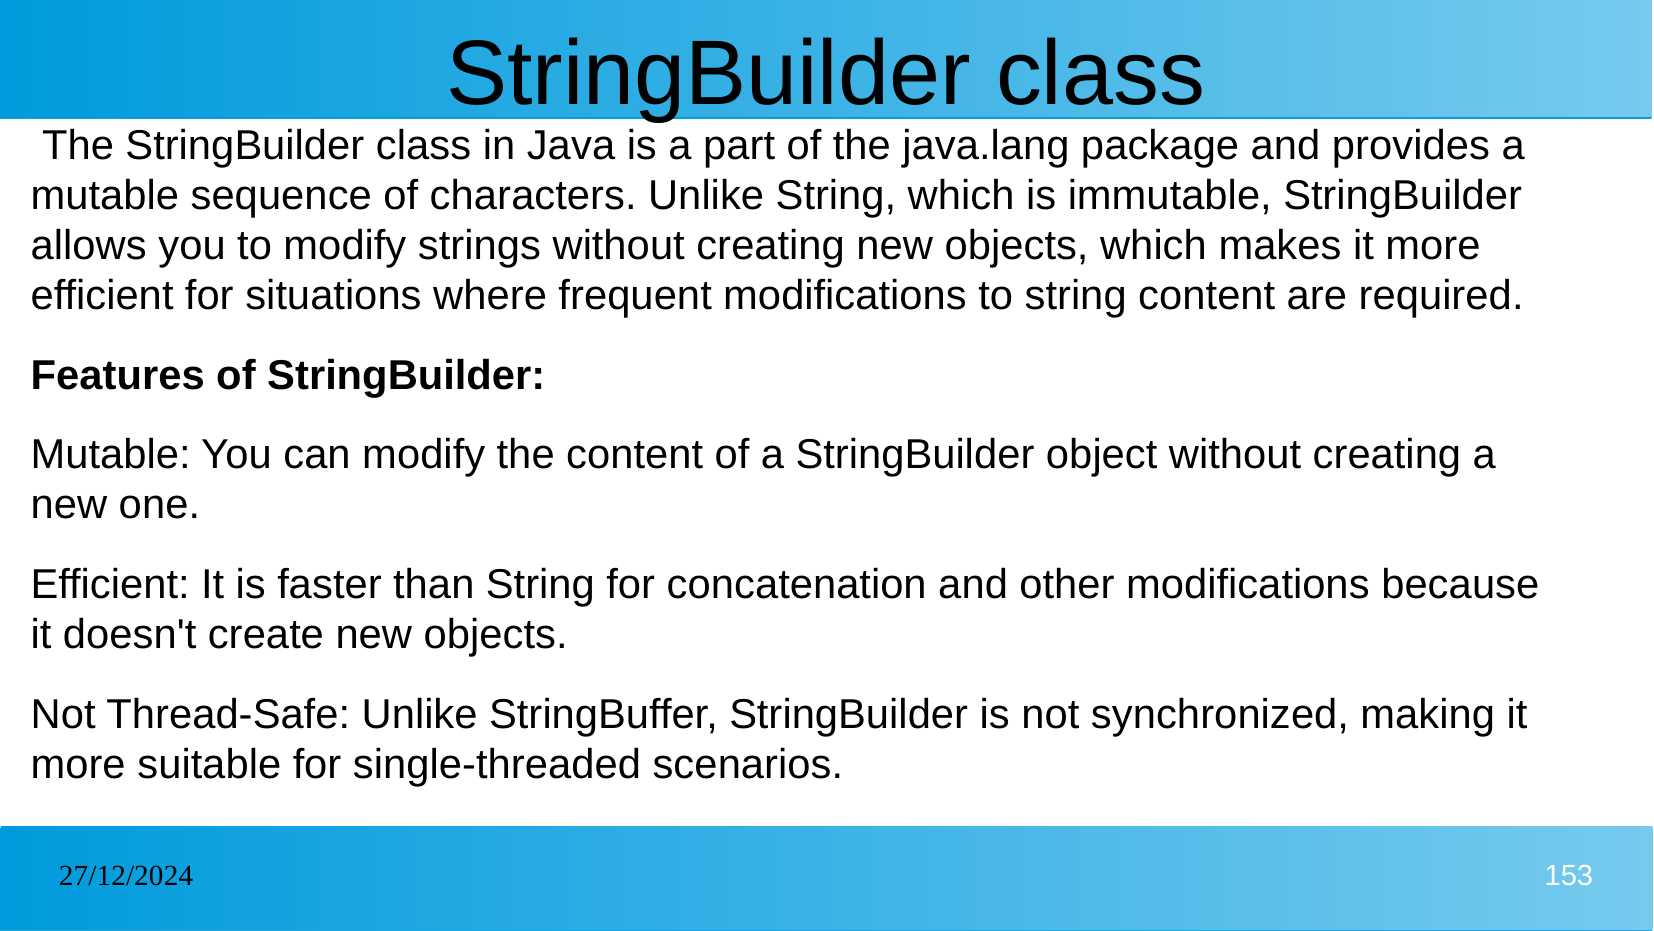

# StringBuilder class
 The StringBuilder class in Java is a part of the java.lang package and provides a mutable sequence of characters. Unlike String, which is immutable, StringBuilder allows you to modify strings without creating new objects, which makes it more efficient for situations where frequent modifications to string content are required.
Features of StringBuilder:
Mutable: You can modify the content of a StringBuilder object without creating a new one.
Efficient: It is faster than String for concatenation and other modifications because it doesn't create new objects.
Not Thread-Safe: Unlike StringBuffer, StringBuilder is not synchronized, making it more suitable for single-threaded scenarios.
27/12/2024
153